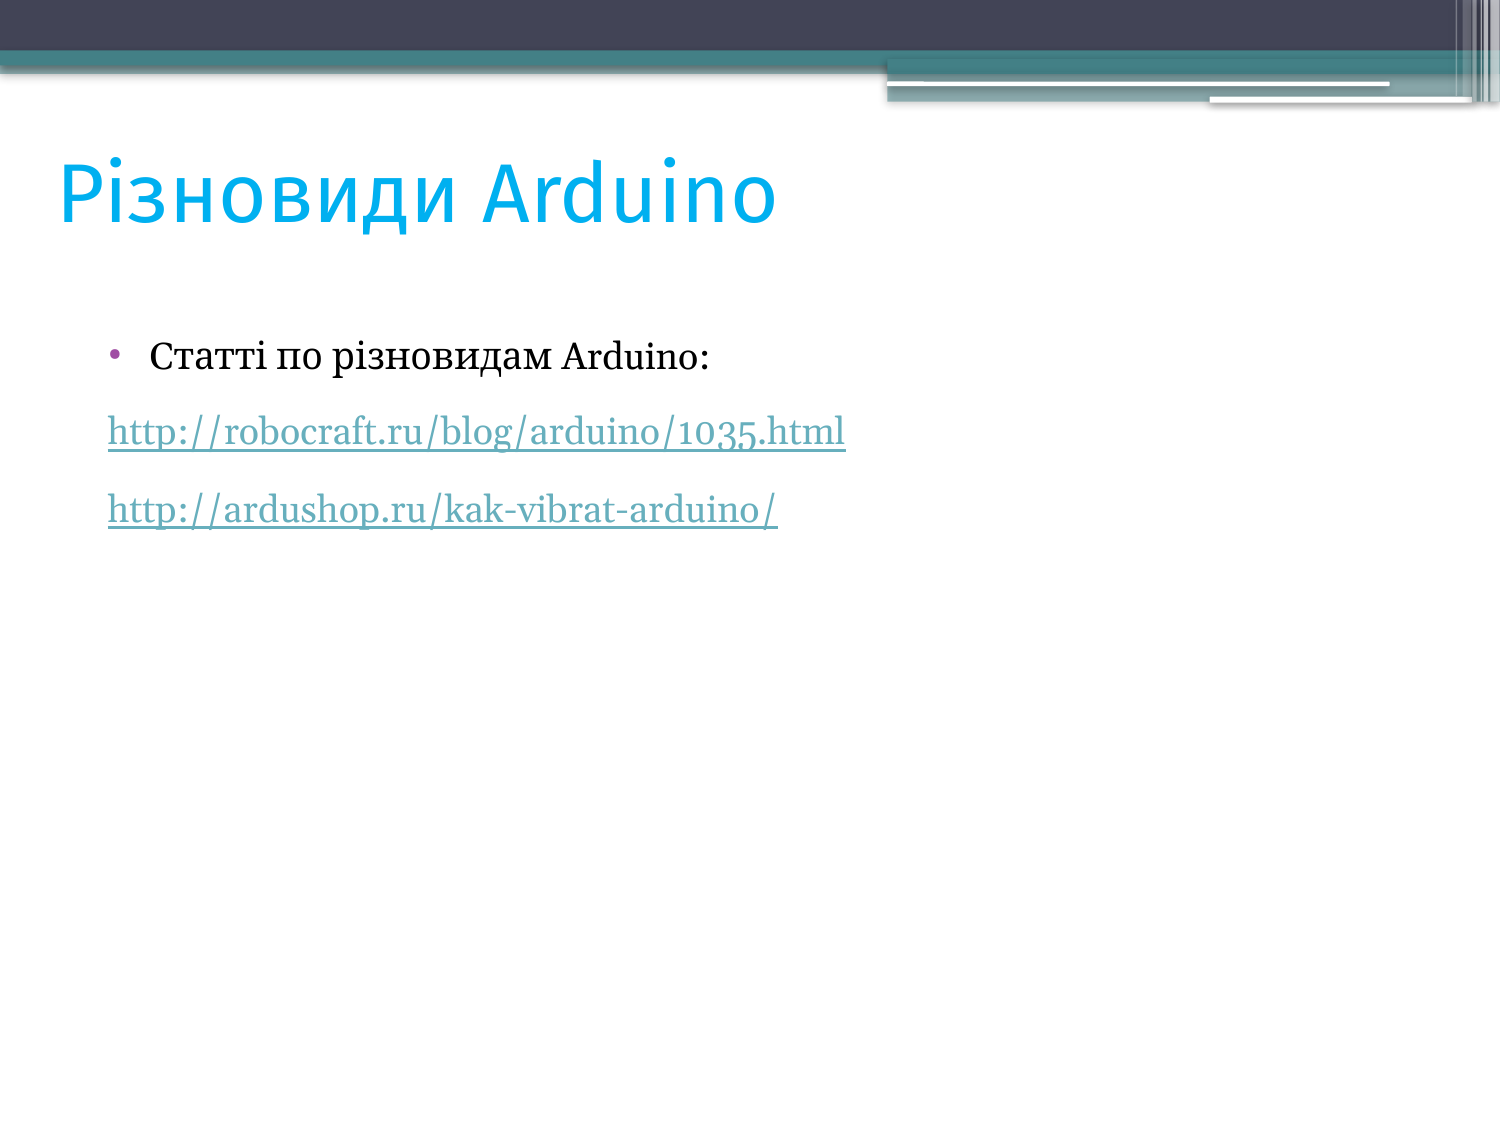

# Різновиди Arduino
Cтатті по різновидам Arduino:
http://robocraft.ru/blog/arduino/1035.html
http://ardushop.ru/kak-vibrat-arduino/